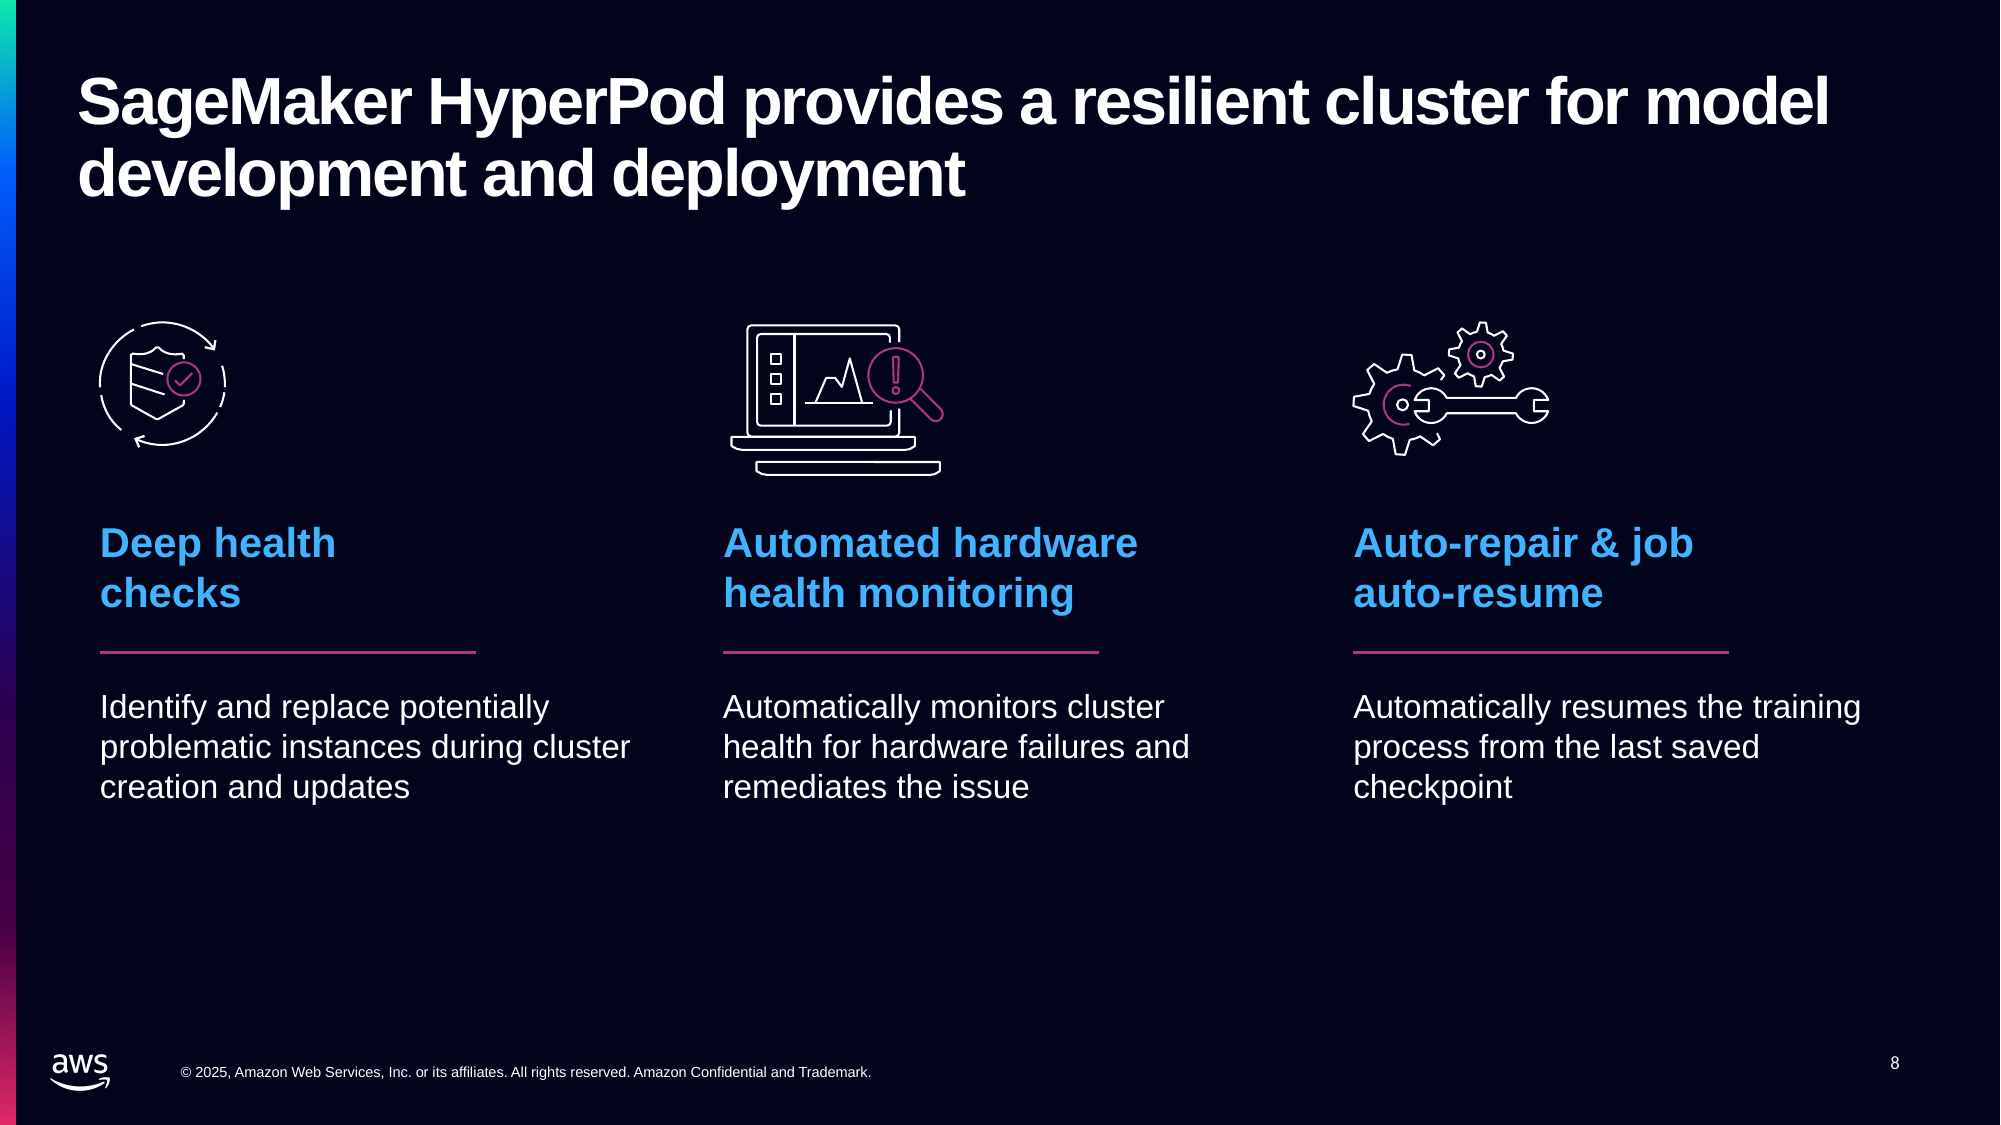

# SageMaker HyperPod provides a resilient cluster for model development and deployment

Deep health checks
Automated hardware health monitoring
Auto-repair & job auto-resume
Identify and replace potentially problematic instances during cluster creation and updates
Automatically resumes the training process from the last saved checkpoint
Automatically monitors cluster health for hardware failures and remediates the issue
8